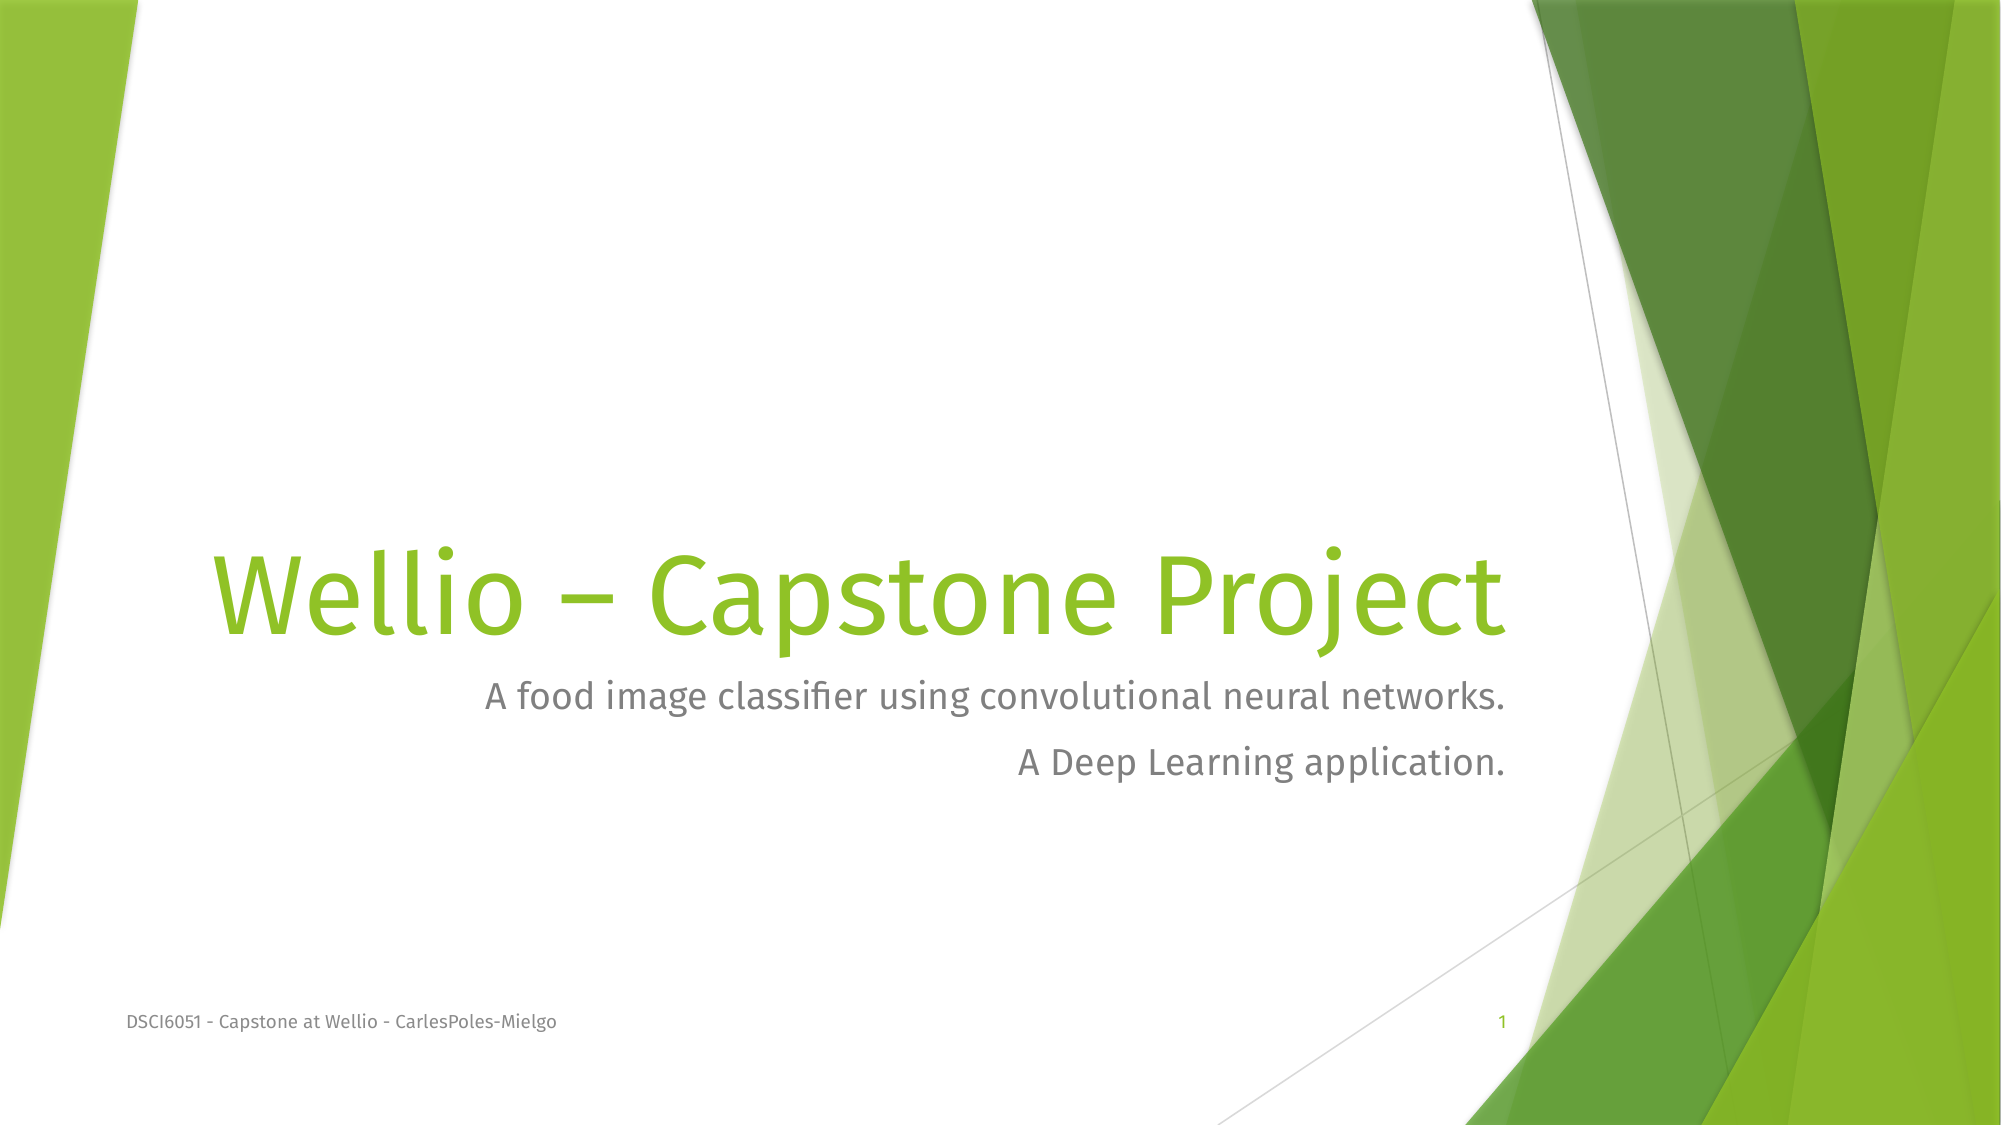

# Wellio – Capstone Project
A food image classifier using convolutional neural networks.
A Deep Learning application.
DSCI6051 - Capstone at Wellio - CarlesPoles-Mielgo
1